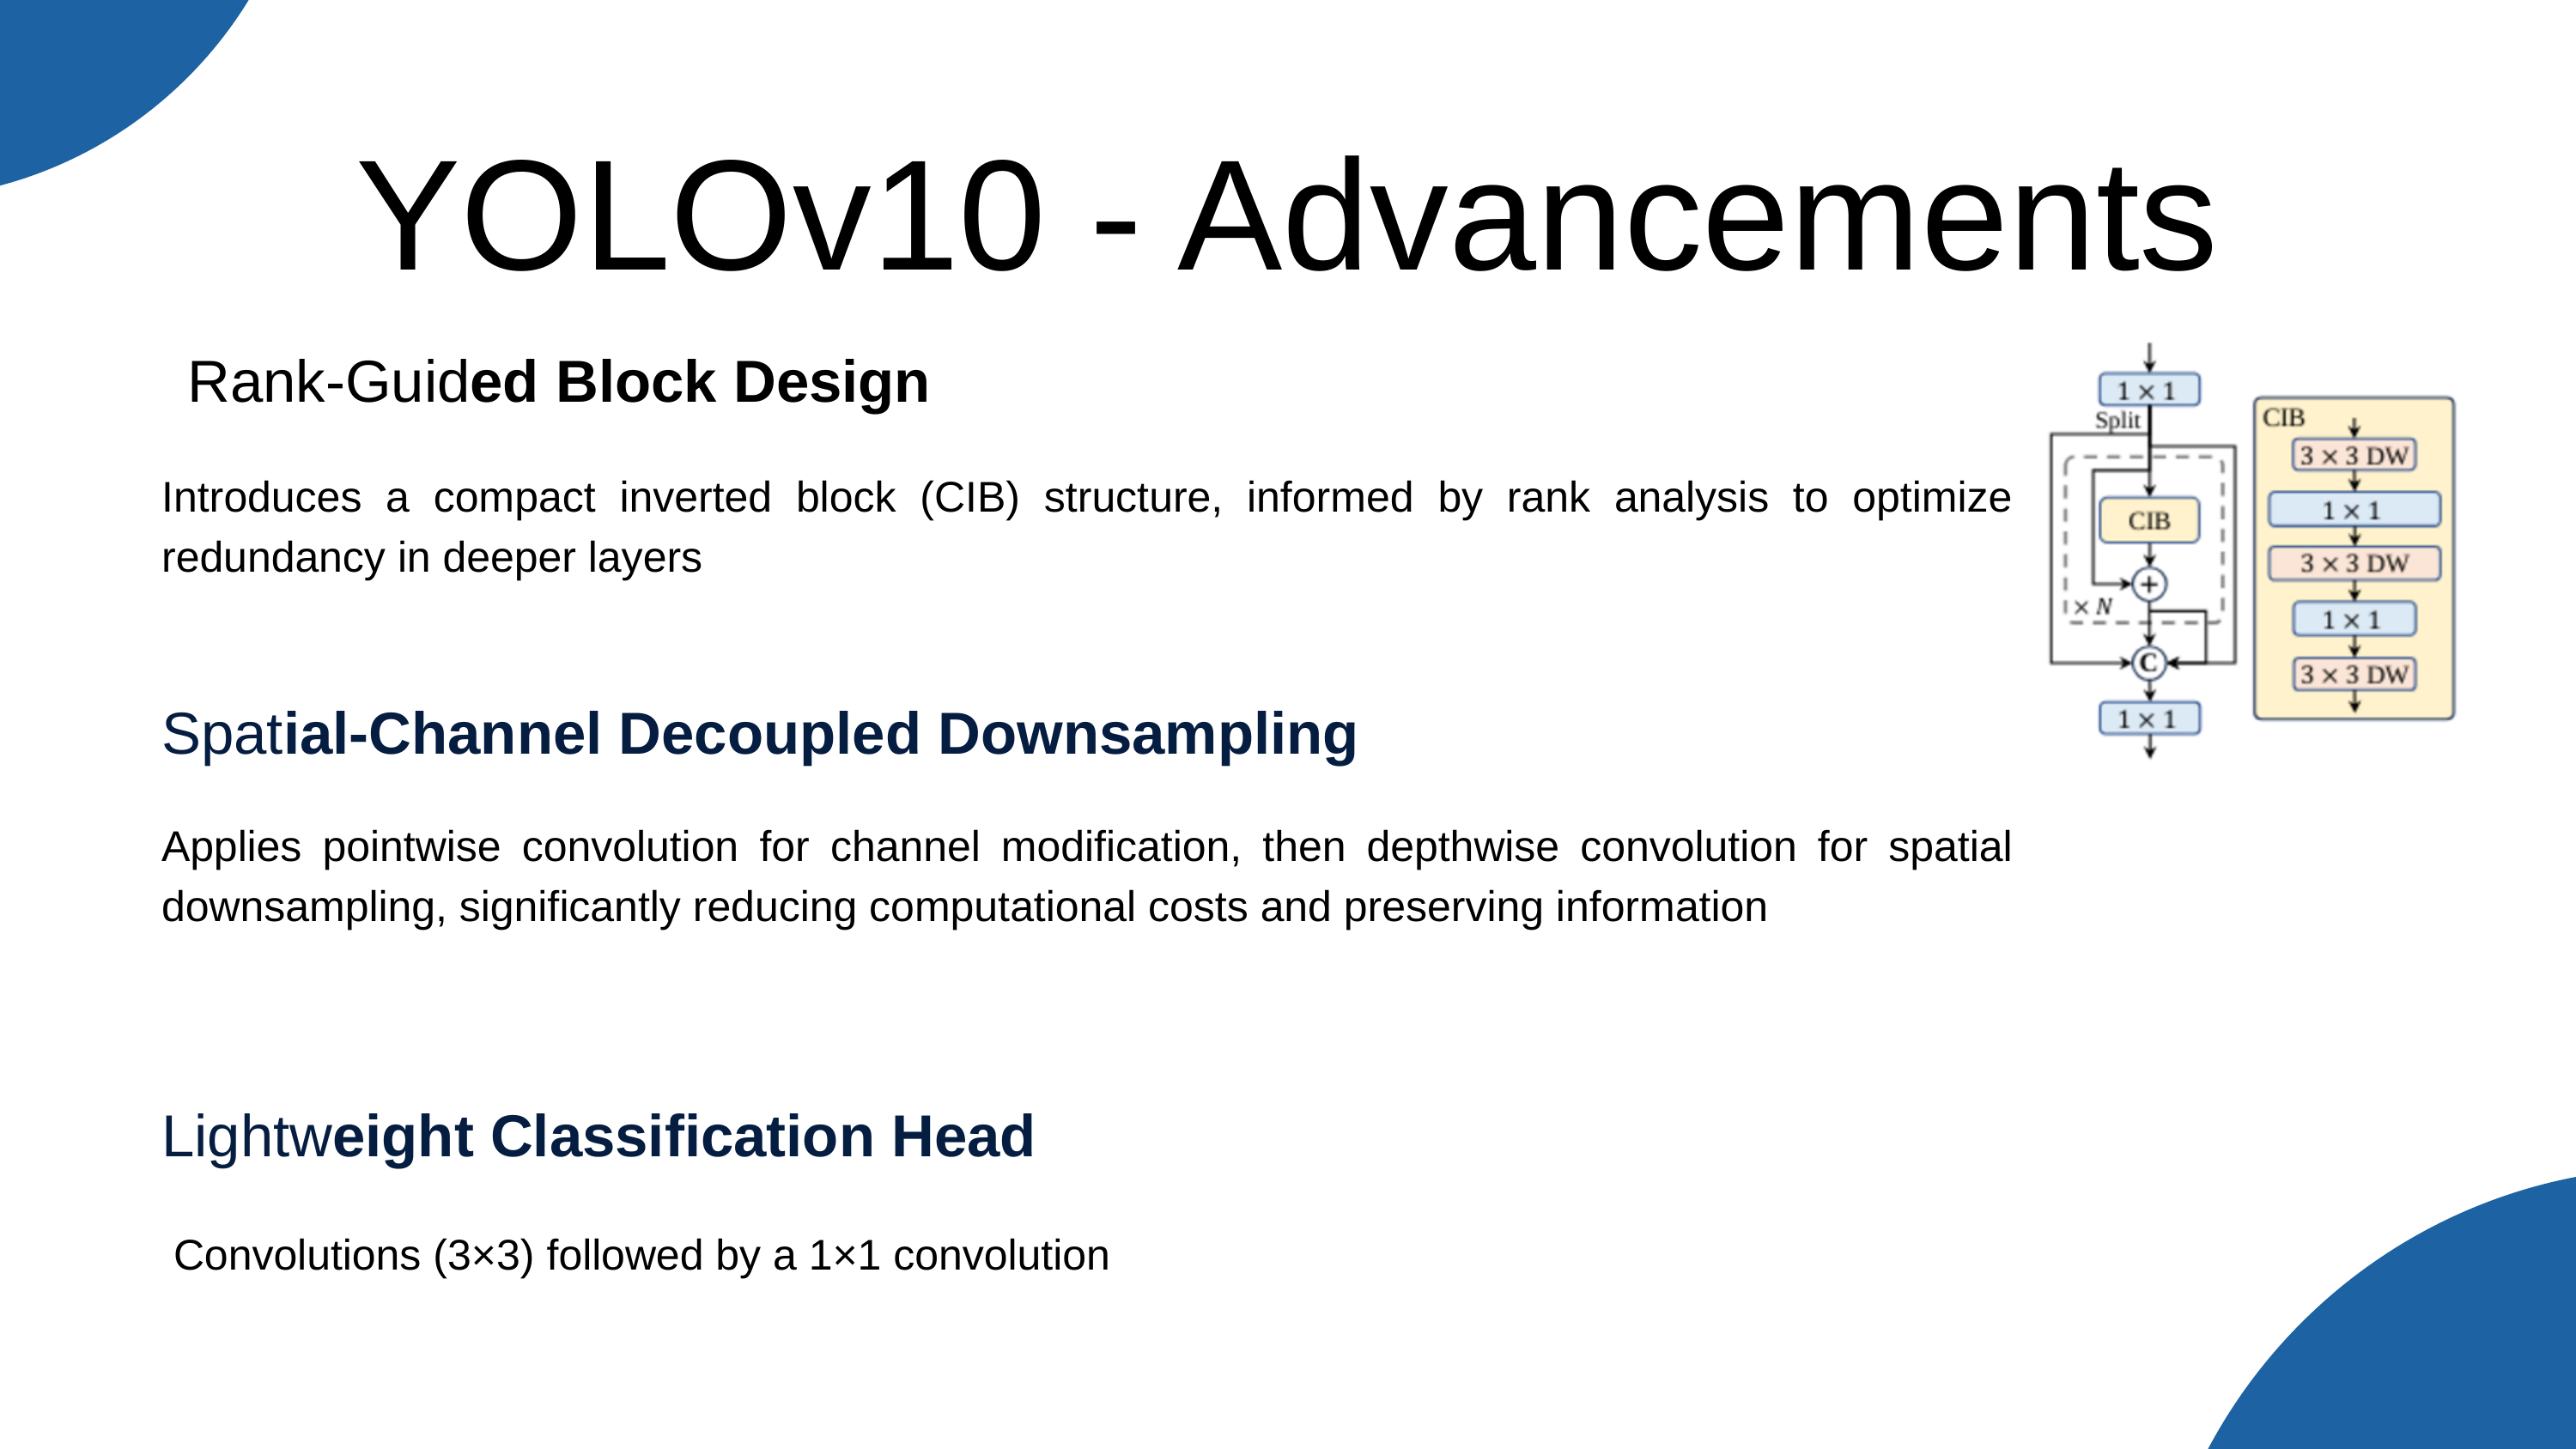

YOLOv10 - Advancements

Rank-Guided Block Design

Introduces a compact inverted block (CIB) structure, informed by rank analysis to optimize redundancy in deeper layers
Spatial-Channel Decoupled Downsampling

Applies pointwise convolution for channel modification, then depthwise convolution for spatial downsampling, significantly reducing computational costs and preserving information
Lightweight Classification Head

 Convolutions (3×3) followed by a 1×1 convolution